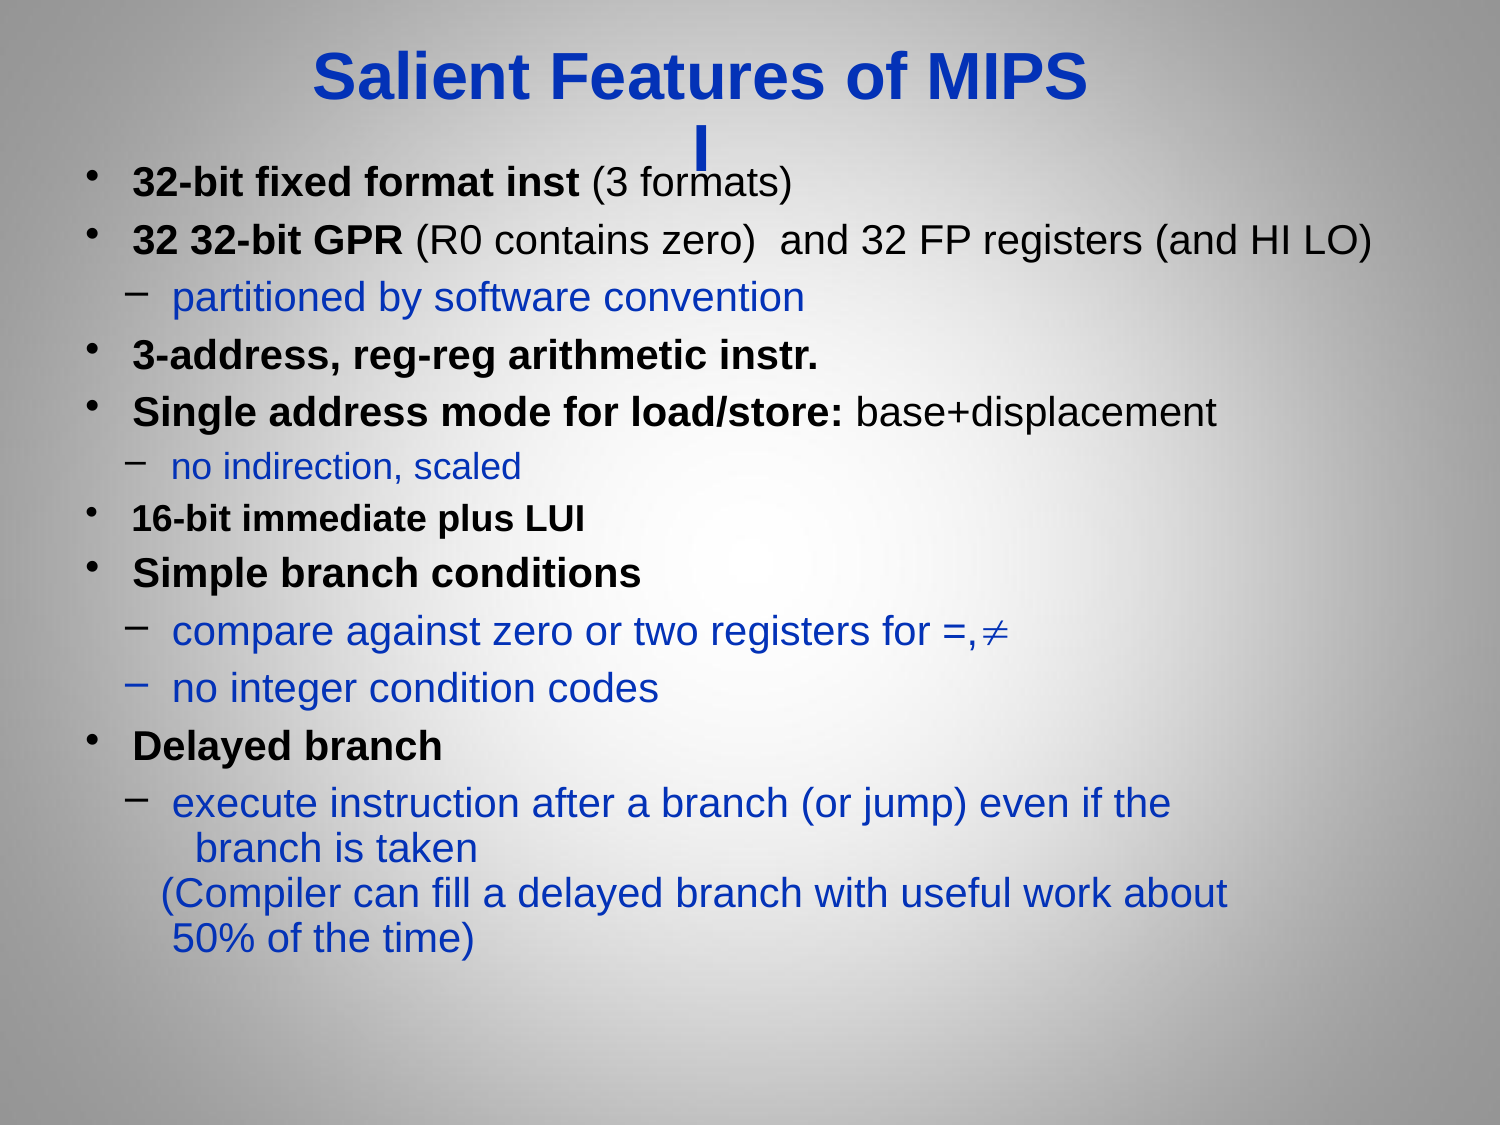

Salient Features of MIPS I
 32-bit fixed format inst (3 formats)
 32 32-bit GPR (R0 contains zero)  and 32 FP registers (and HI LO)
 partitioned by software convention
 3-address, reg-reg arithmetic instr.
 Single address mode for load/store: base+displacement
 no indirection, scaled
 16-bit immediate plus LUI
 Simple branch conditions
 compare against zero or two registers for =,≠
 no integer condition codes
 Delayed branch
 execute instruction after a branch (or jump) even if the
   branch is taken
(Compiler can fill a delayed branch with useful work about
 50% of the time)